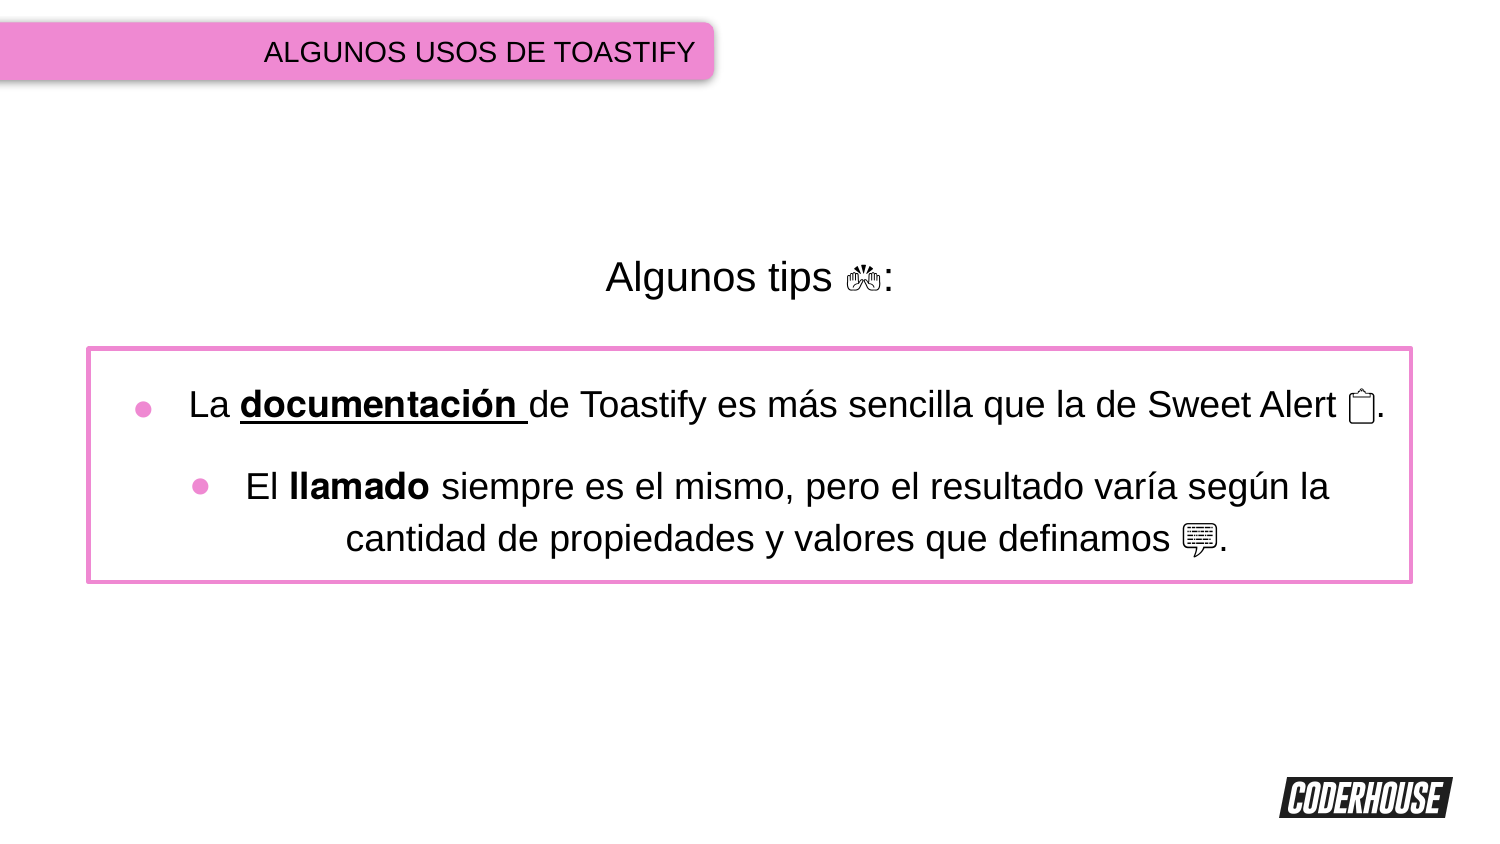

ALGUNOS USOS DE TOASTIFY
Algunos tips 🙌:

La documentación de Toastify es más sencilla que la de Sweet Alert 📋.
El llamado siempre es el mismo, pero el resultado varía según la cantidad de propiedades y valores que definamos 💬.